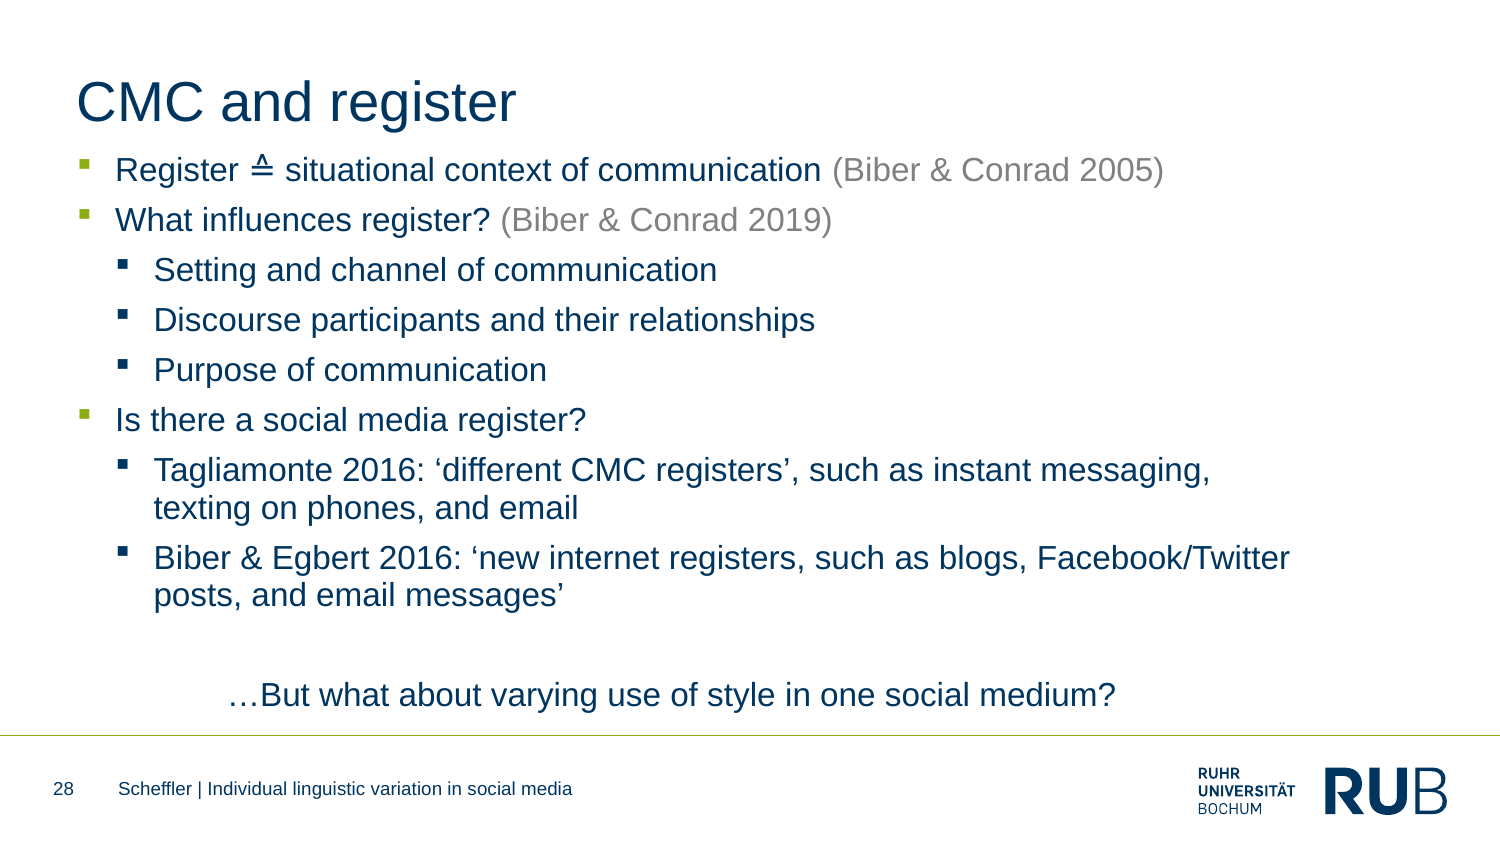

# CMC and register
Register ≙ situational context of communication (Biber & Conrad 2005)
What influences register? (Biber & Conrad 2019)
Setting and channel of communication
Discourse participants and their relationships
Purpose of communication
Is there a social media register?
Tagliamonte 2016: ‘different CMC registers’, such as instant messaging, texting on phones, and email
Biber & Egbert 2016: ‘new internet registers, such as blogs, Facebook/Twitter posts, and email messages’

	…But what about varying use of style in one social medium?

28
Scheffler | Individual linguistic variation in social media